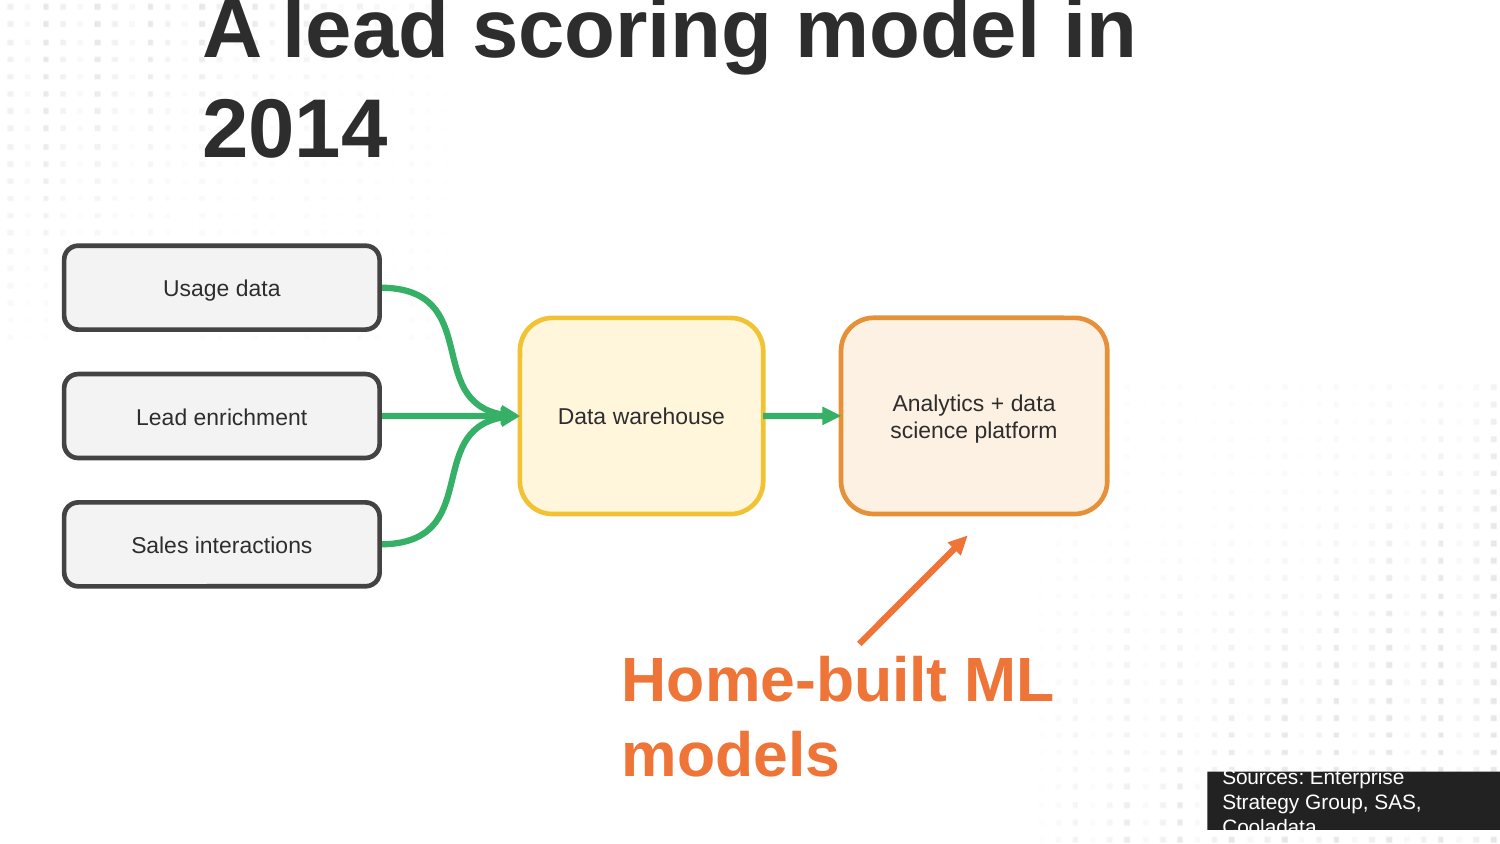

# A lead scoring model in 2014
Usage data

Analytics + data science platform
Lead enrichment

Data warehouse
Sales interactions

Home-built ML models

Sources: Enterprise Strategy Group, SAS, Cooladata